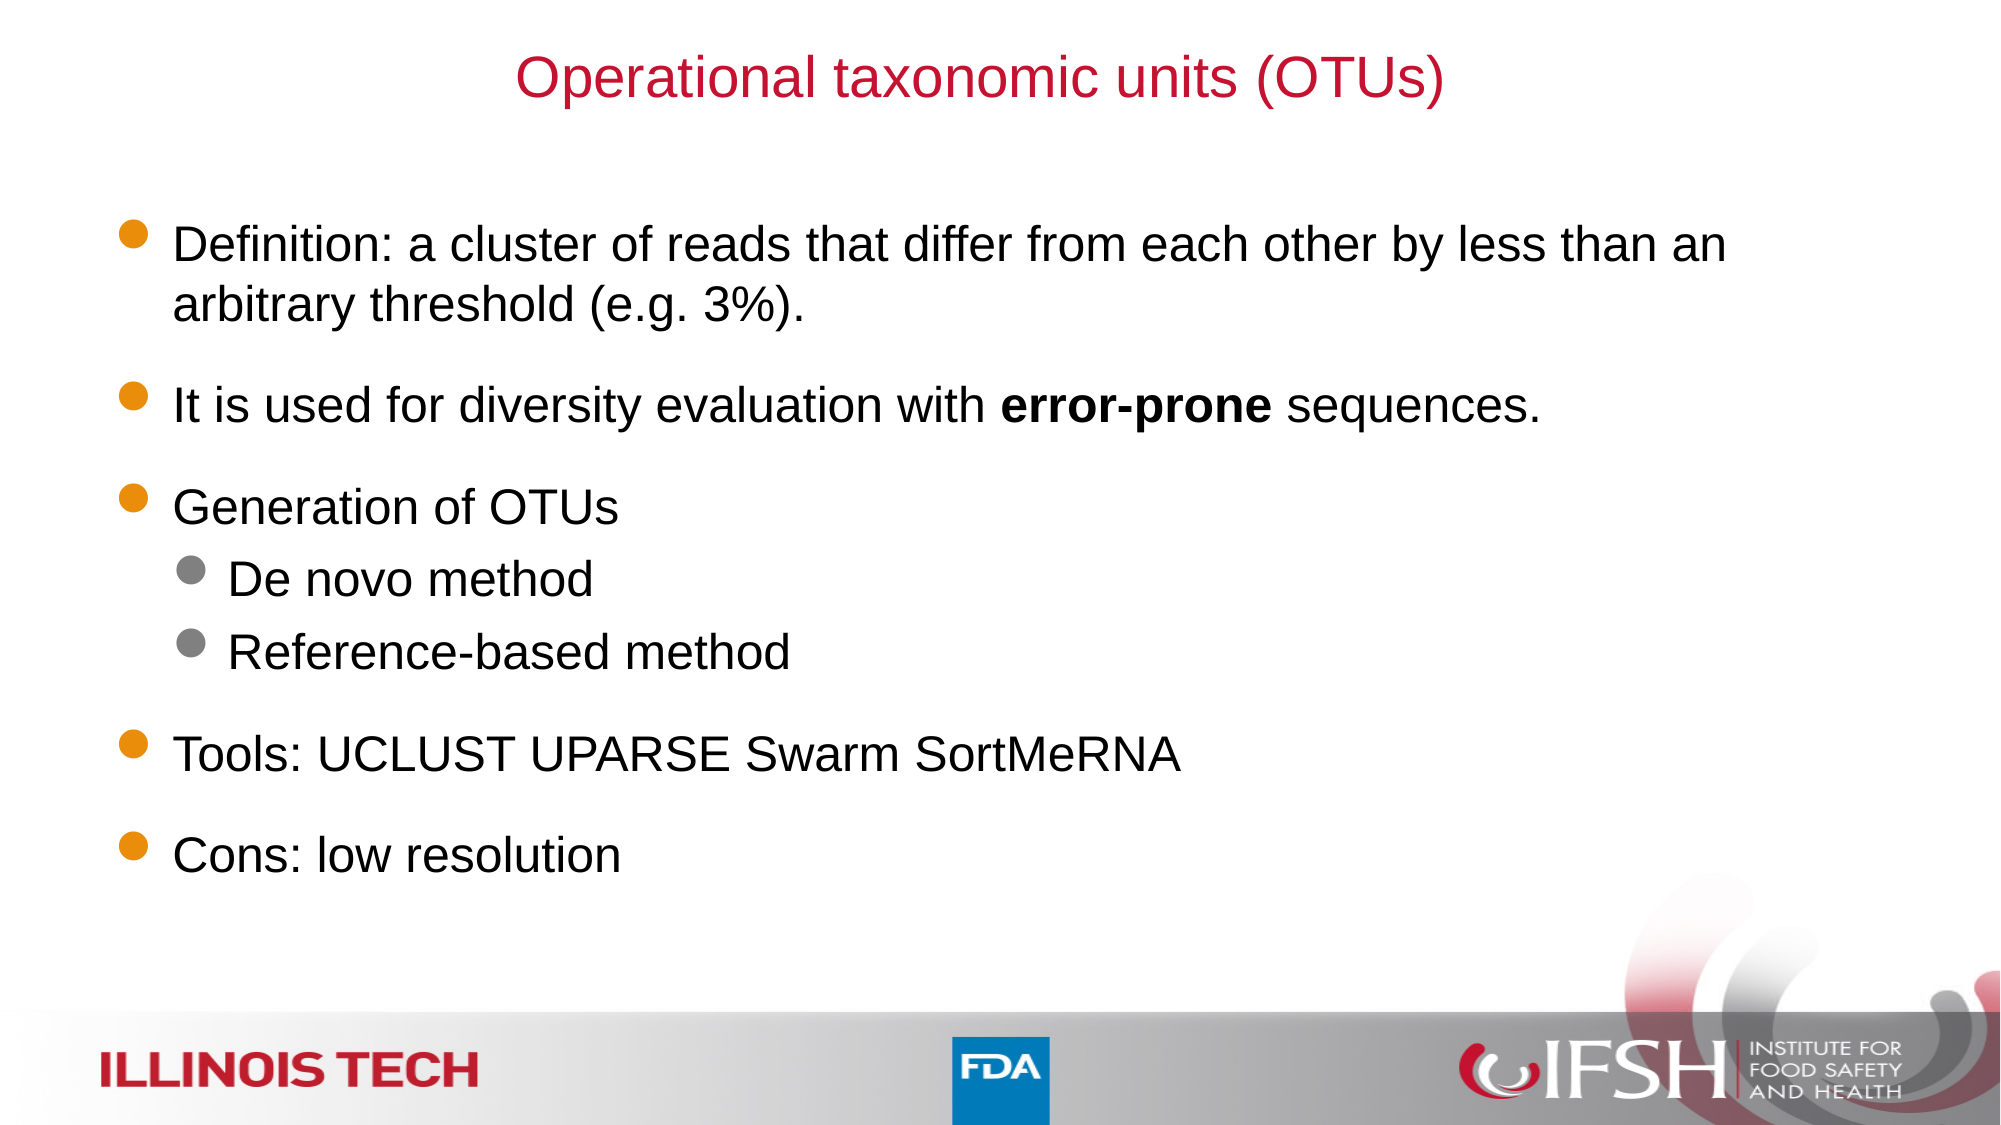

# Operational taxonomic units (OTUs)
Definition: a cluster of reads that differ from each other by less than an arbitrary threshold (e.g. 3%).
It is used for diversity evaluation with error-prone sequences.
Generation of OTUs
De novo method
Reference-based method
Tools: UCLUST UPARSE Swarm SortMeRNA
Cons: low resolution